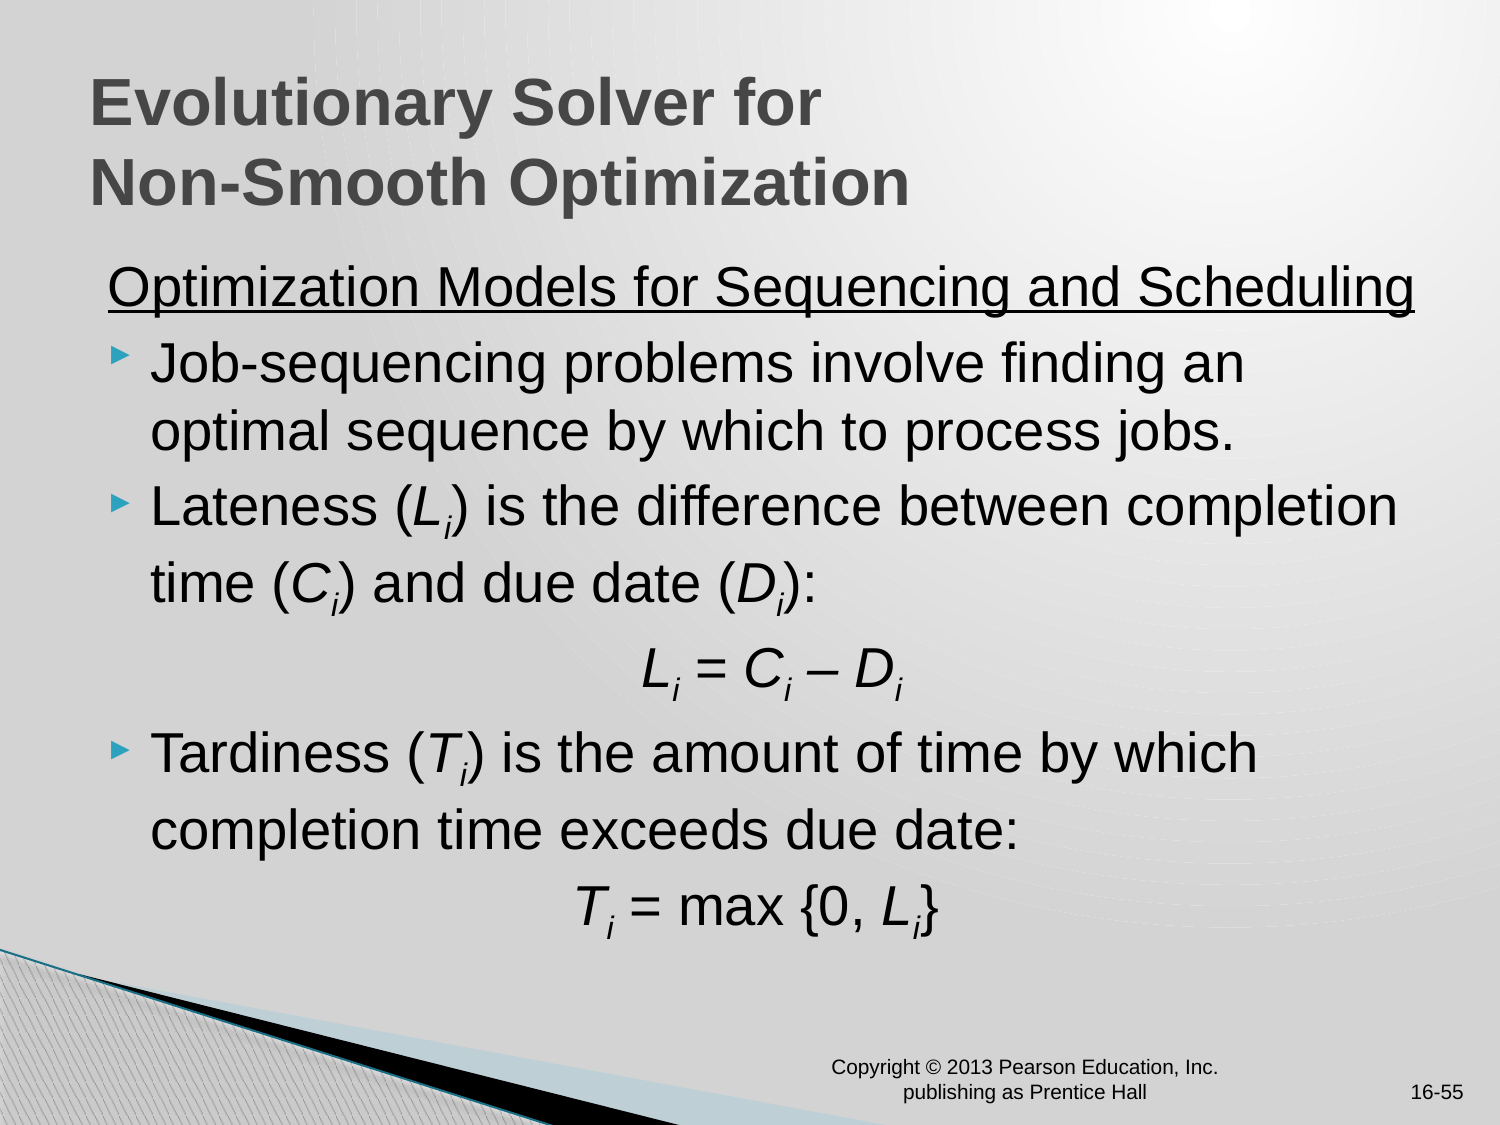

# Evolutionary Solver for Non-Smooth Optimization
Optimization Models for Sequencing and Scheduling
Job-sequencing problems involve finding an optimal sequence by which to process jobs.
Lateness (Li) is the difference between completion time (Ci) and due date (Di):
Li = Ci – Di
Tardiness (Ti) is the amount of time by which completion time exceeds due date:
Ti = max {0, Li}
Copyright © 2013 Pearson Education, Inc. publishing as Prentice Hall
16-55